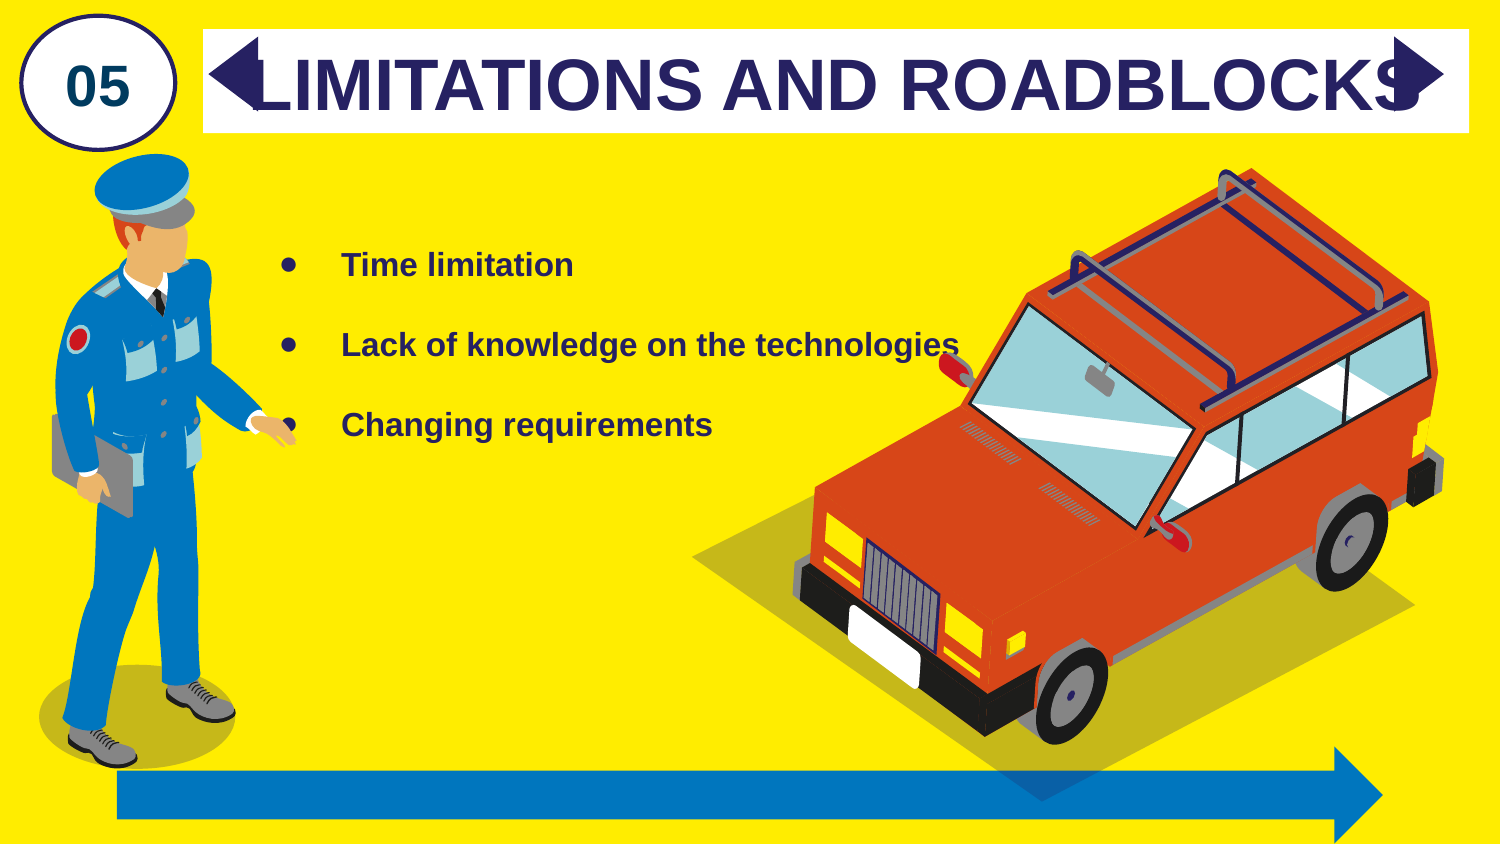

05
# LIMITATIONS AND ROADBLOCKS

Time limitation
Lack of knowledge on the technologies
Changing requirements